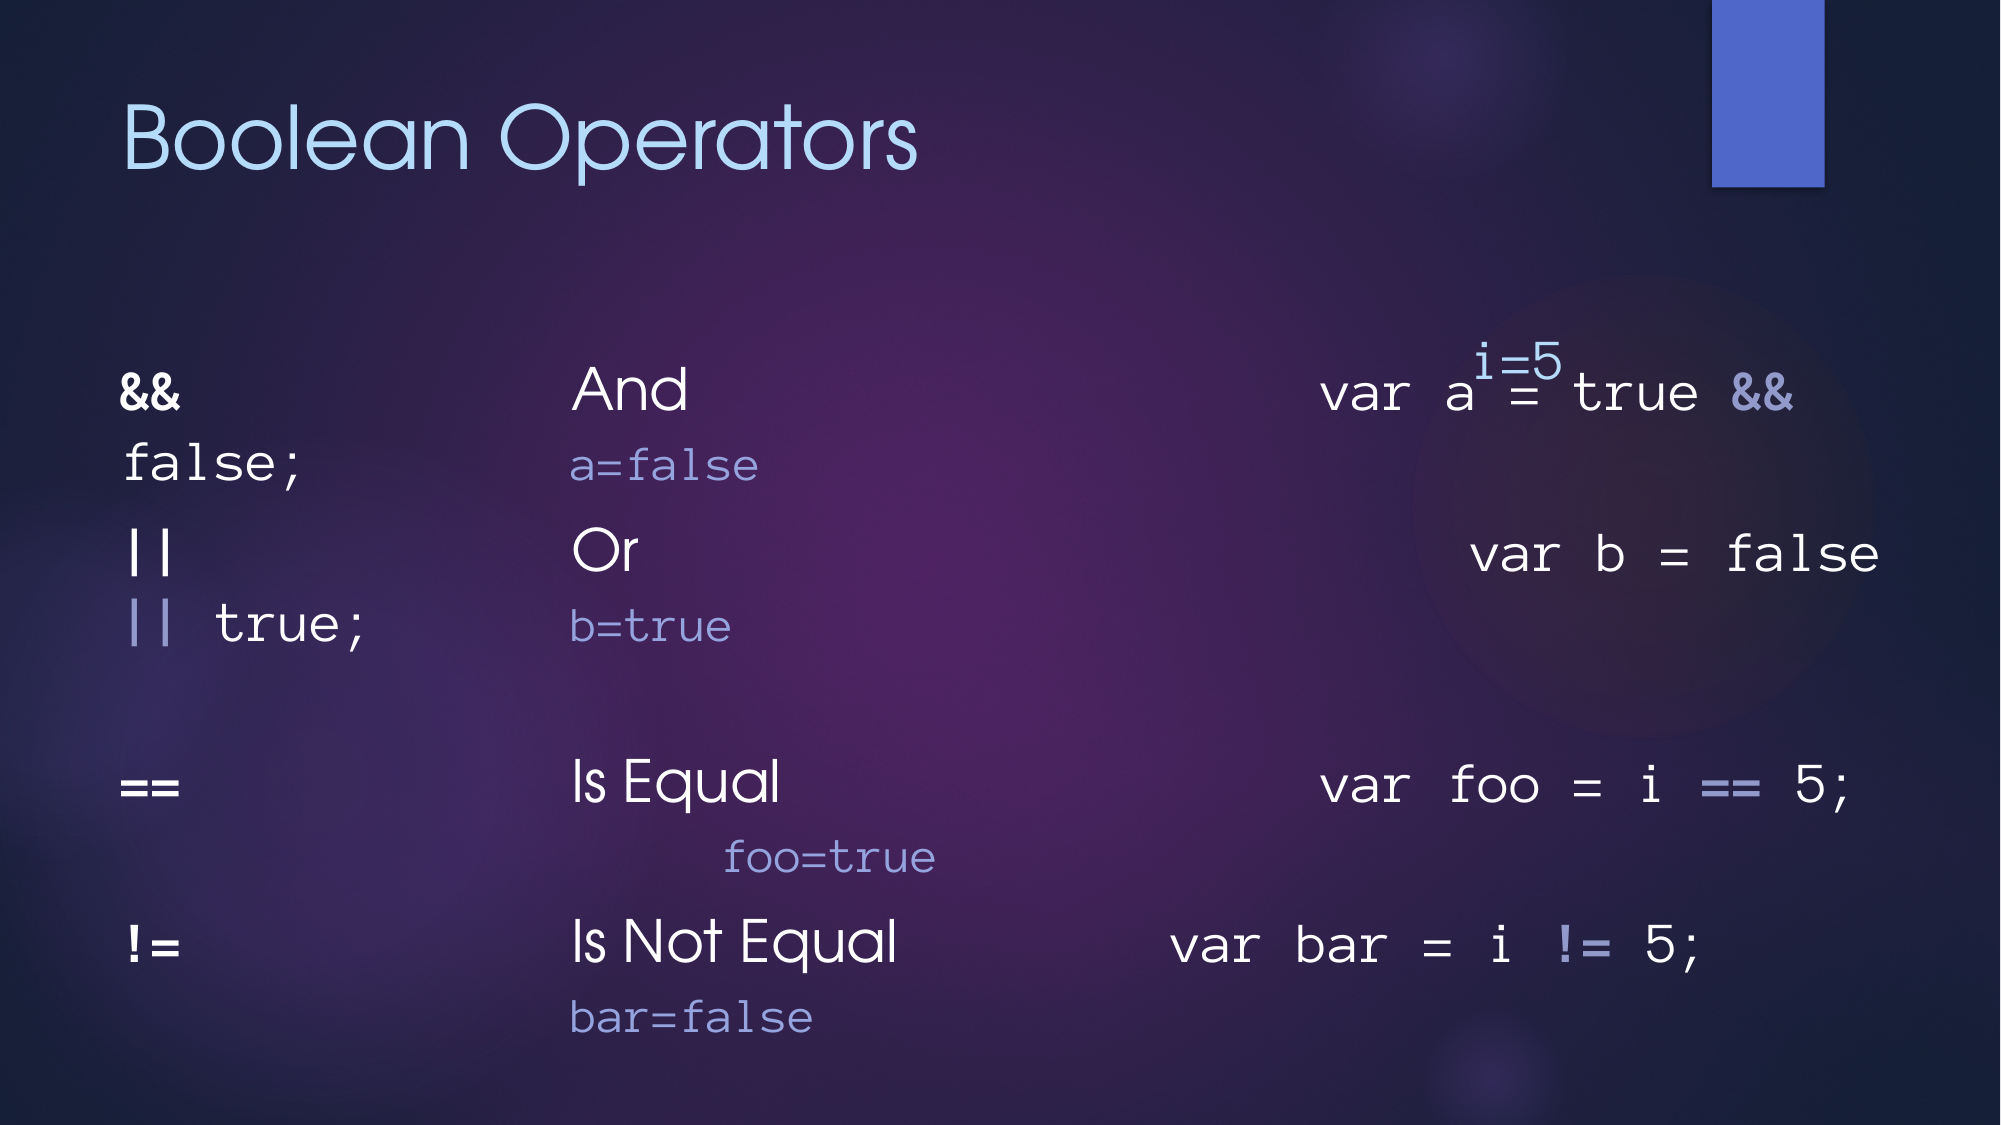

# Boolean Operators i=5
&&			And					var a = true && false;		a=false
||			Or						var b = false || true;		b=true
==			Is Equal				var foo = i == 5;				foo=true
!=			Is Not Equal		var bar = i != 5;				bar=false
!			Not					var x = !true;						x=false
									var y = !(i == 5);				y=false